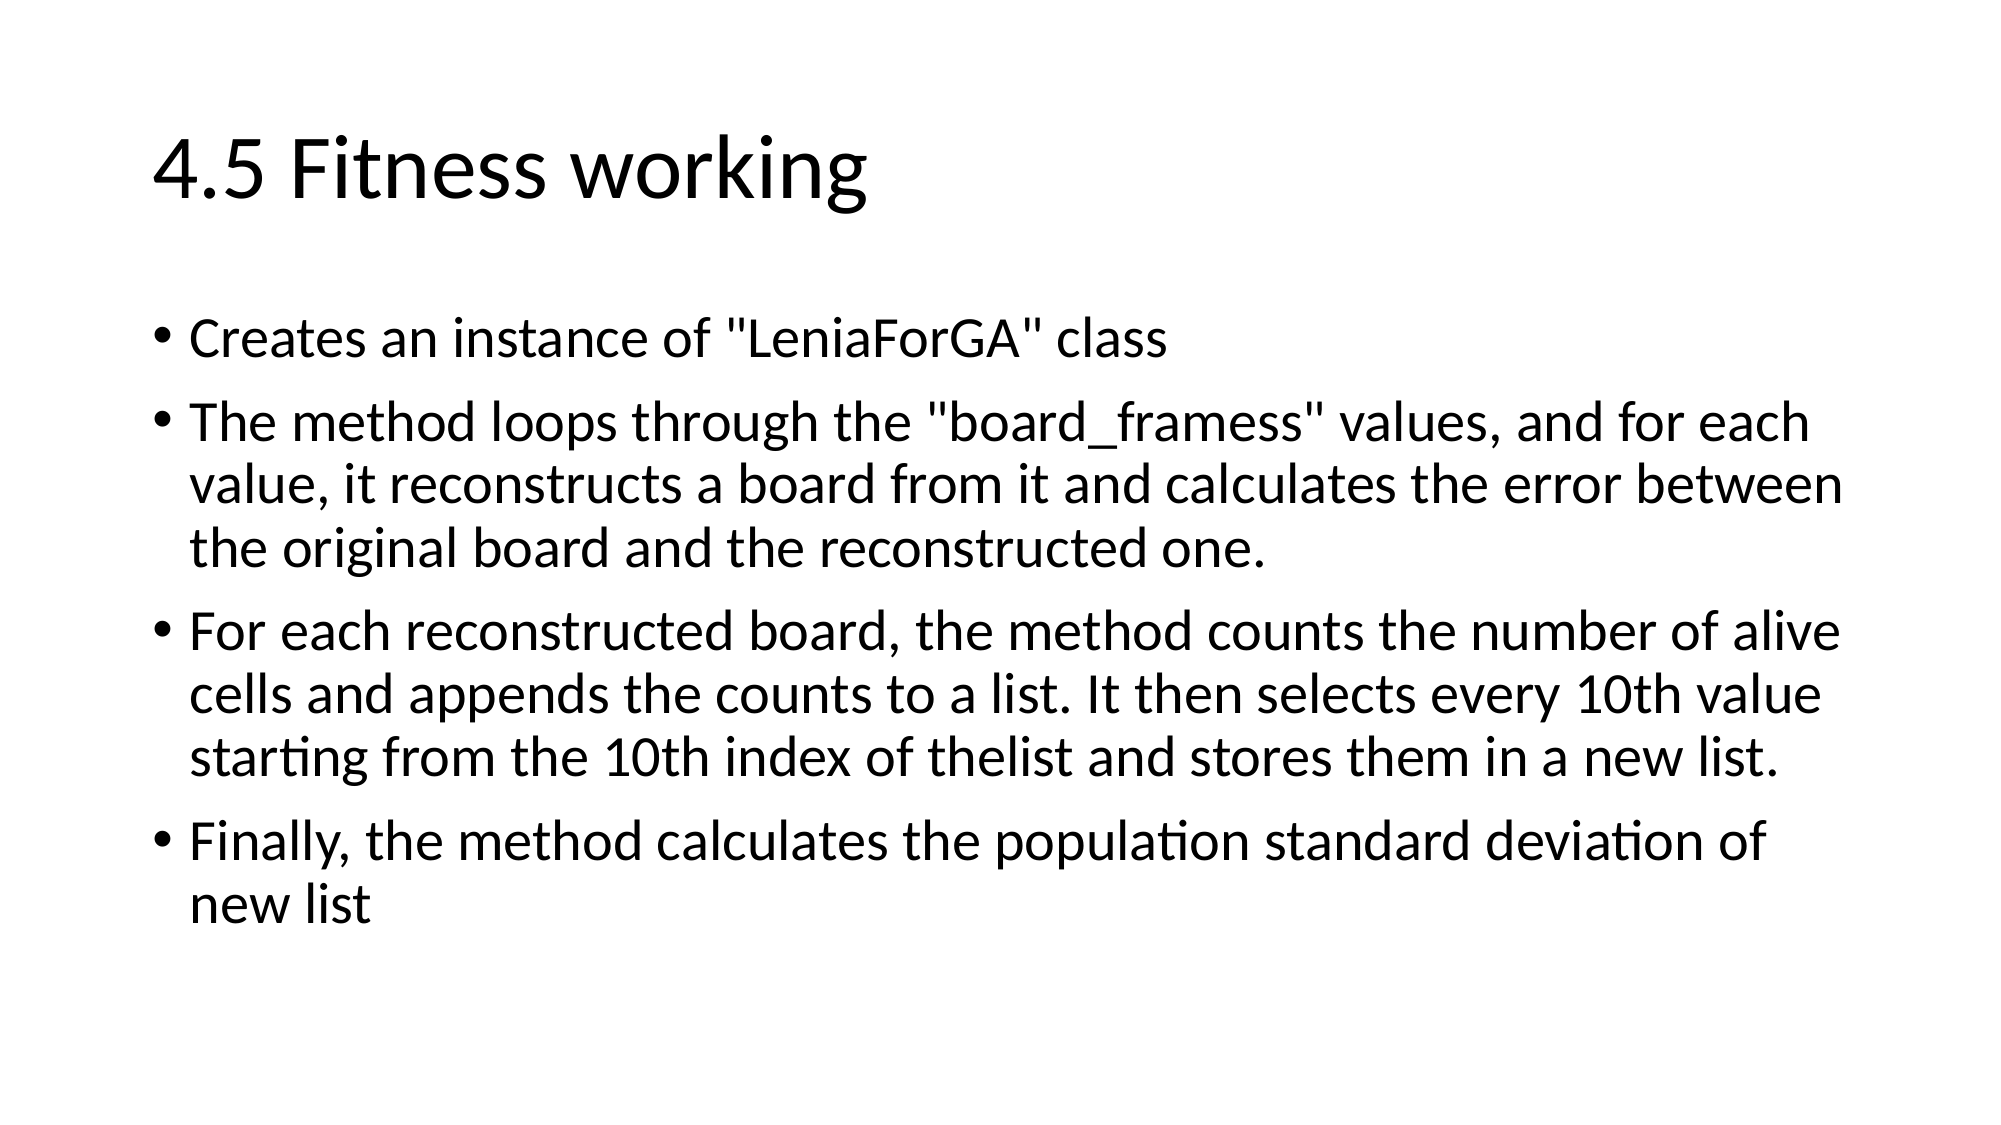

# 4.5 Fitness working
Creates an instance of "LeniaForGA" class
The method loops through the "board_framess" values, and for each value, it reconstructs a board from it and calculates the error between the original board and the reconstructed one.
For each reconstructed board, the method counts the number of alive cells and appends the counts to a list. It then selects every 10th value starting from the 10th index of thelist and stores them in a new list.
Finally, the method calculates the population standard deviation of new list